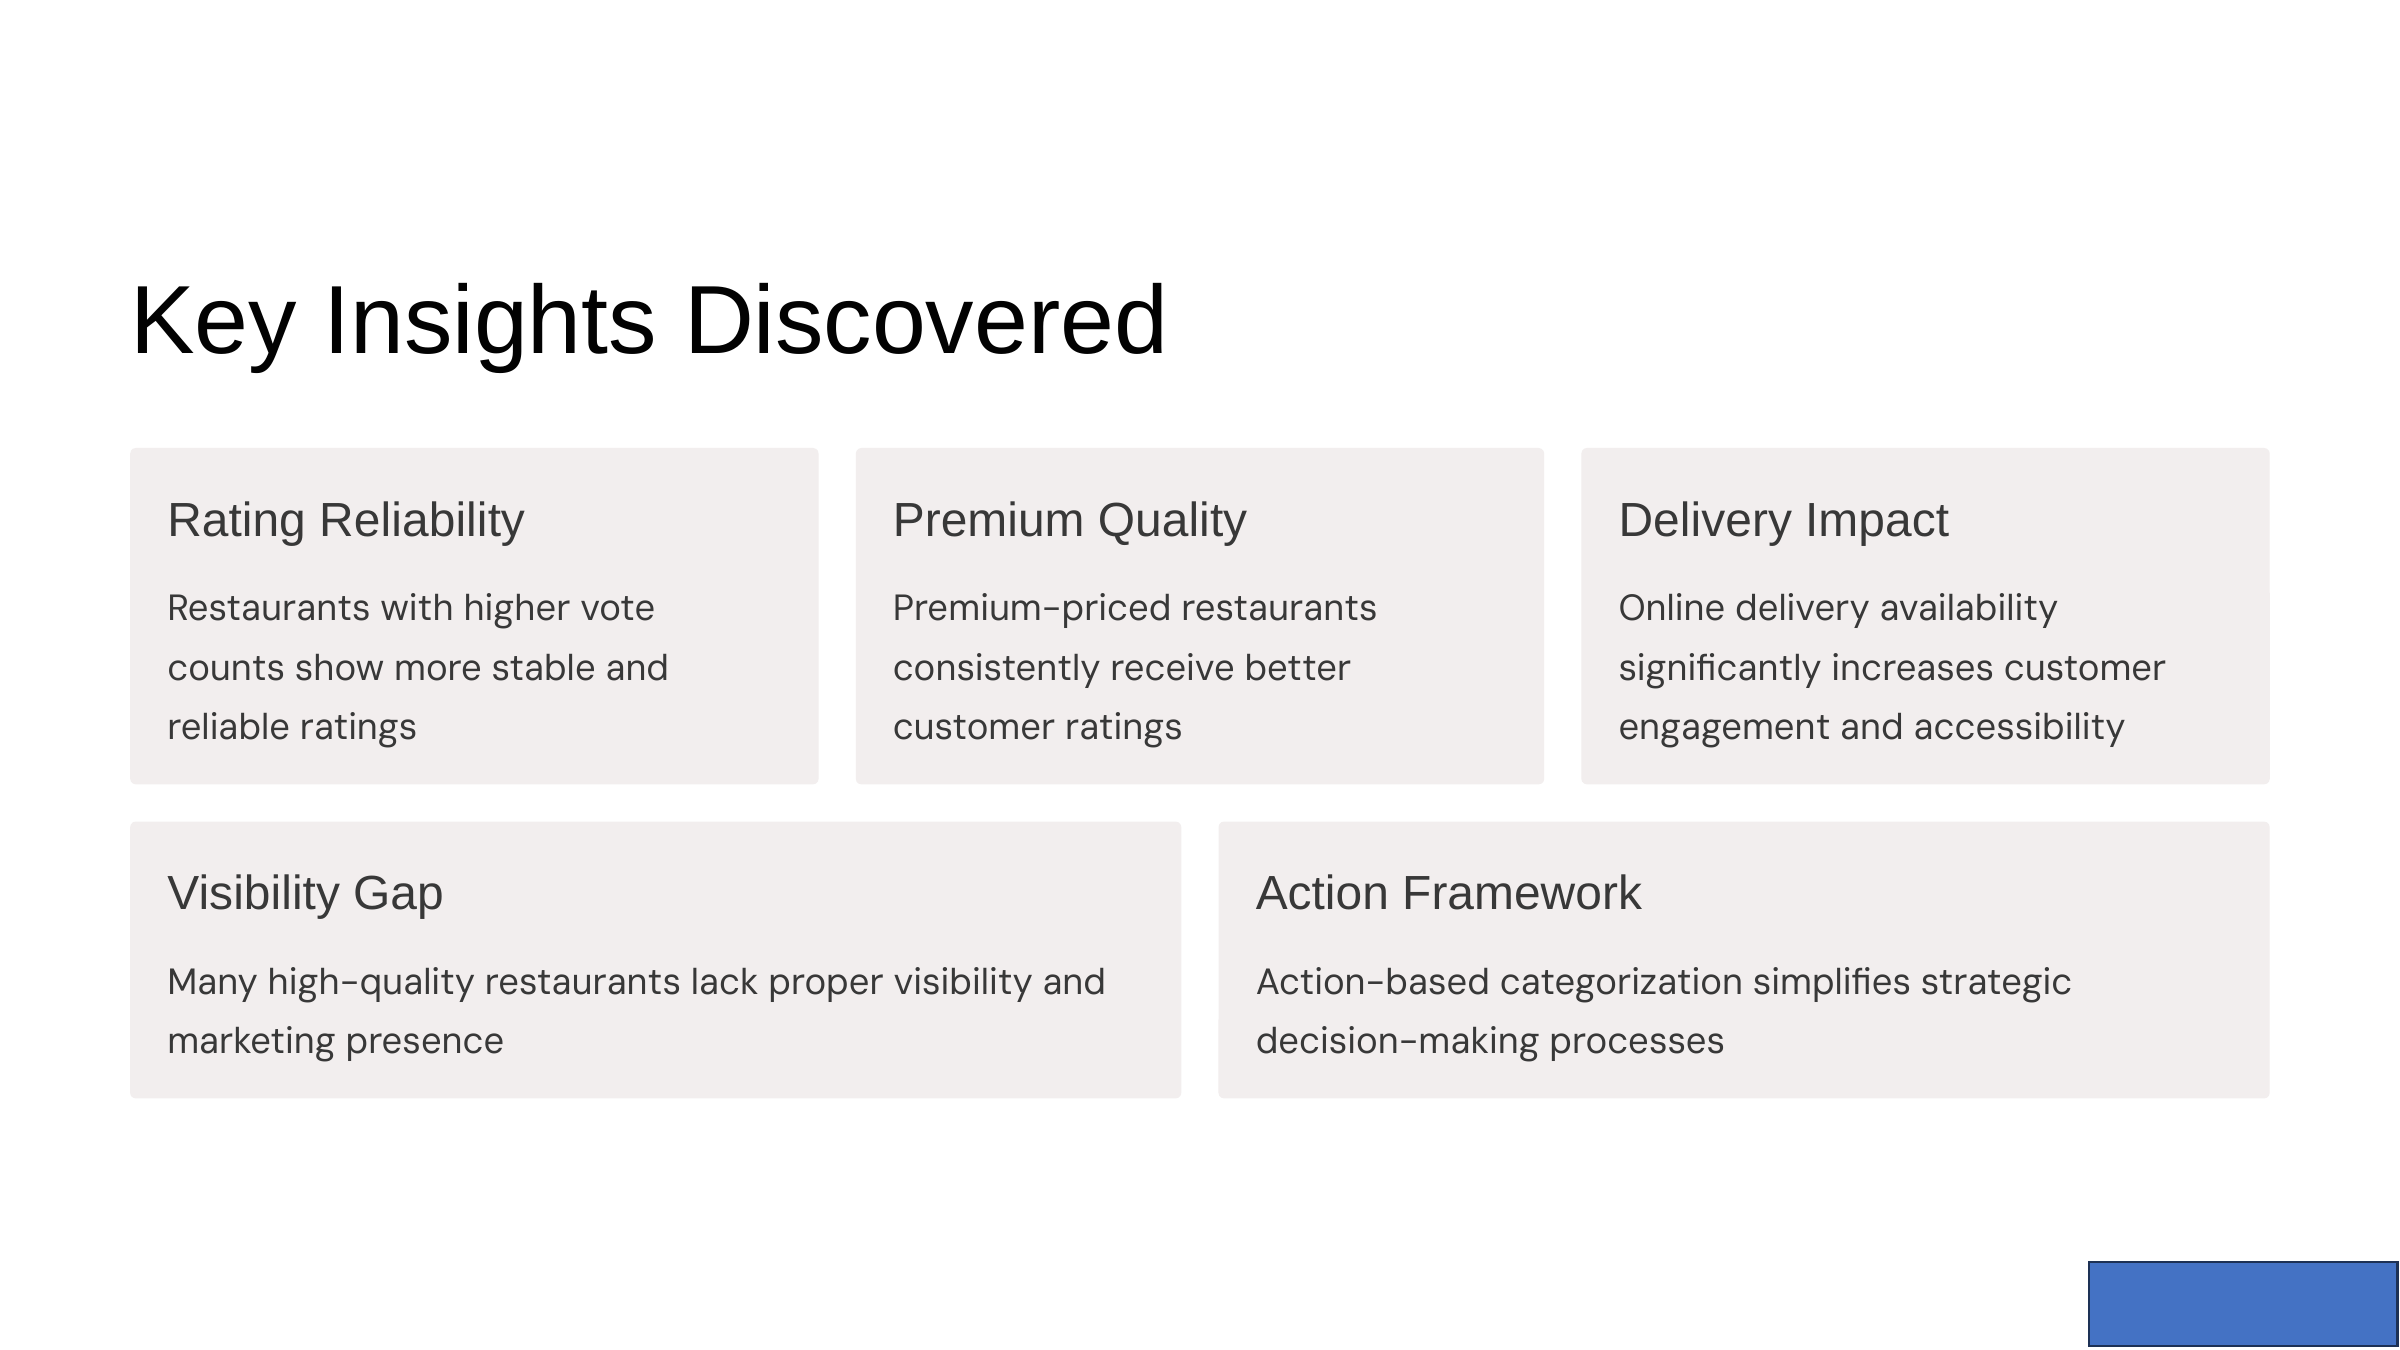

Key Insights Discovered

Rating Reliability
Premium Quality
Delivery Impact
Restaurants with higher vote counts show more stable and reliable ratings
Premium-priced restaurants consistently receive better customer ratings
Online delivery availability significantly increases customer engagement and accessibility

Visibility Gap
Action Framework
Many high-quality restaurants lack proper visibility and marketing presence
Action-based categorization simplifies strategic decision-making processes